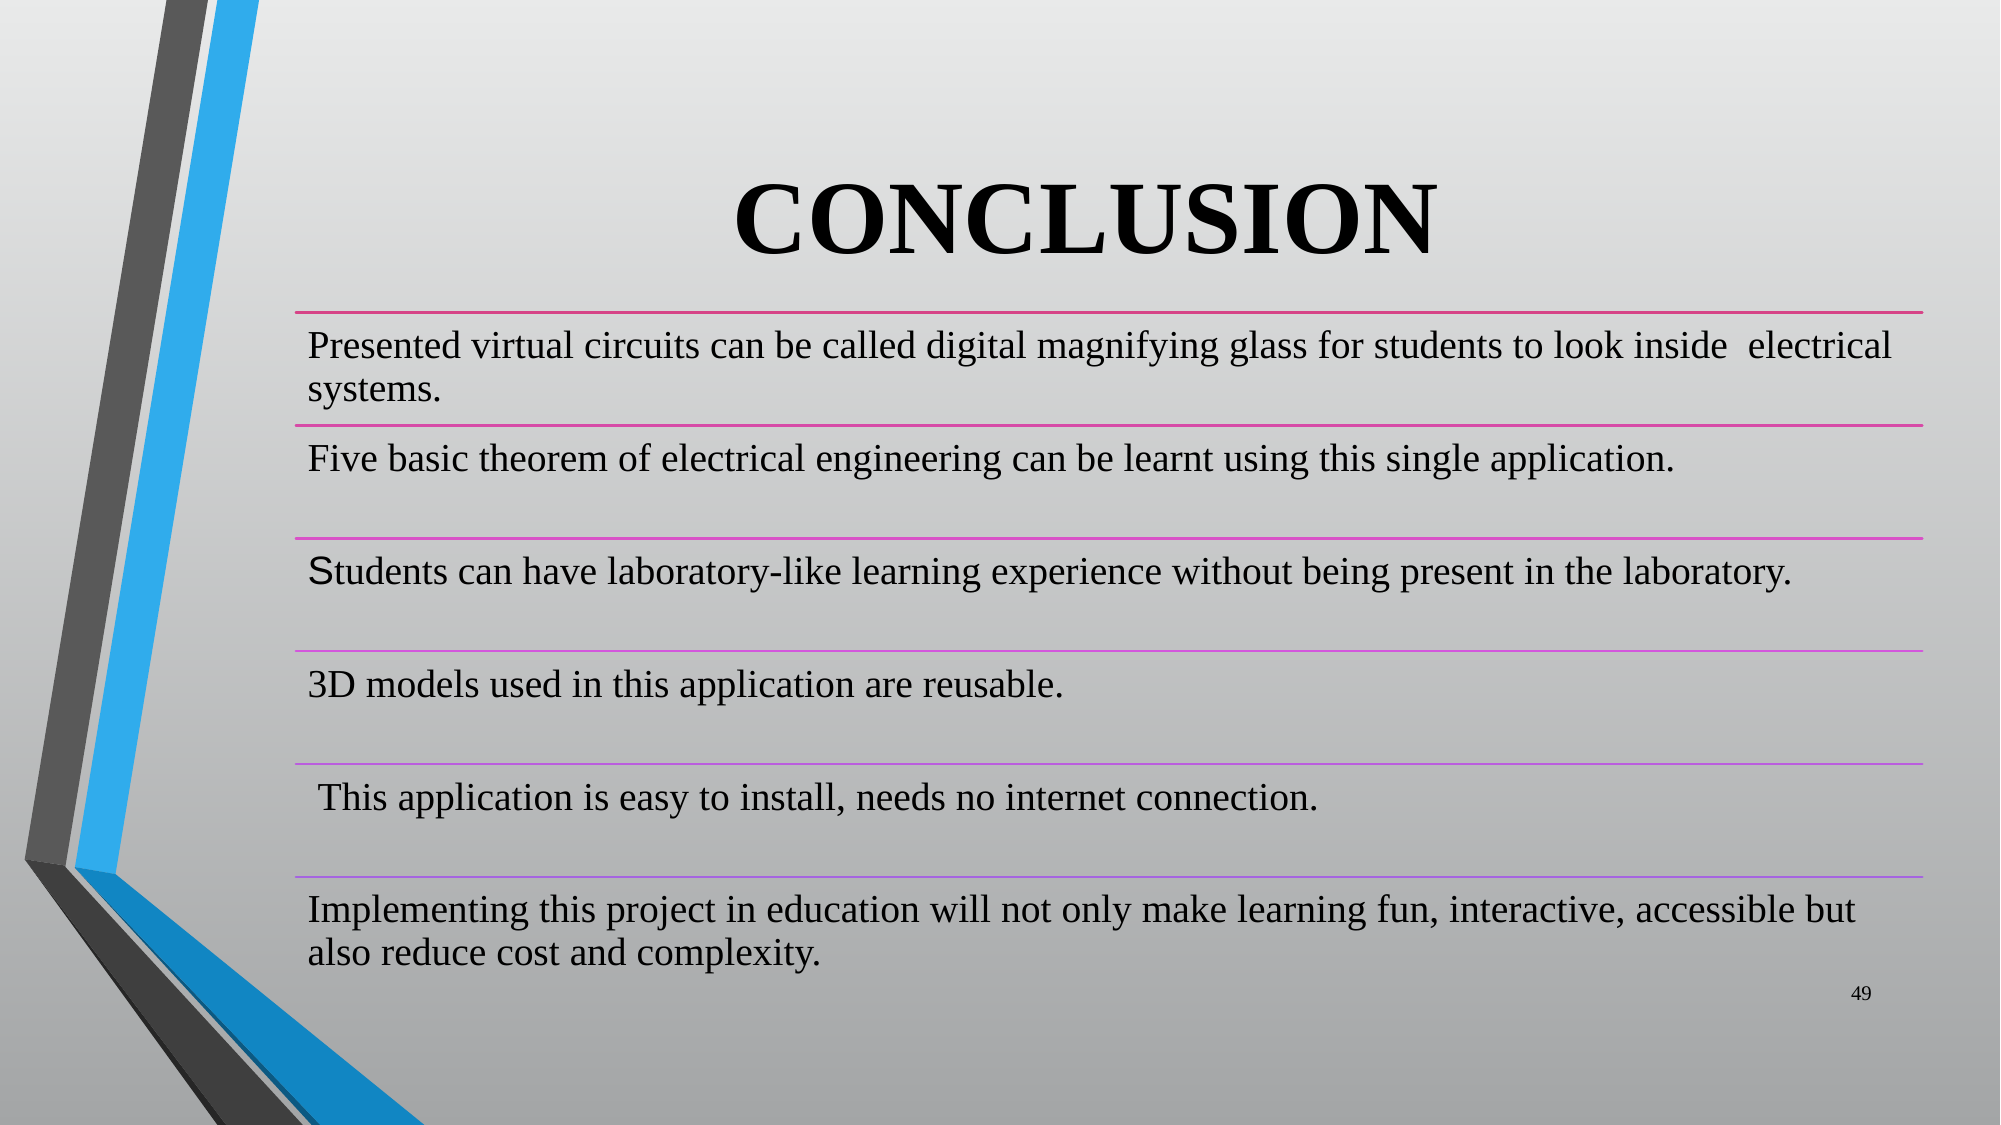

# CONCLUSION

Presented virtual circuits can be called digital magnifying glass for students to look inside  electrical systems.

Five basic theorem of electrical engineering can be learnt using this single application.

Students can have laboratory-like learning experience without being present in the laboratory.

3D models used in this application are reusable.

 This application is easy to install, needs no internet connection.

Implementing this project in education will not only make learning fun, interactive, accessible but also reduce cost and complexity.
49